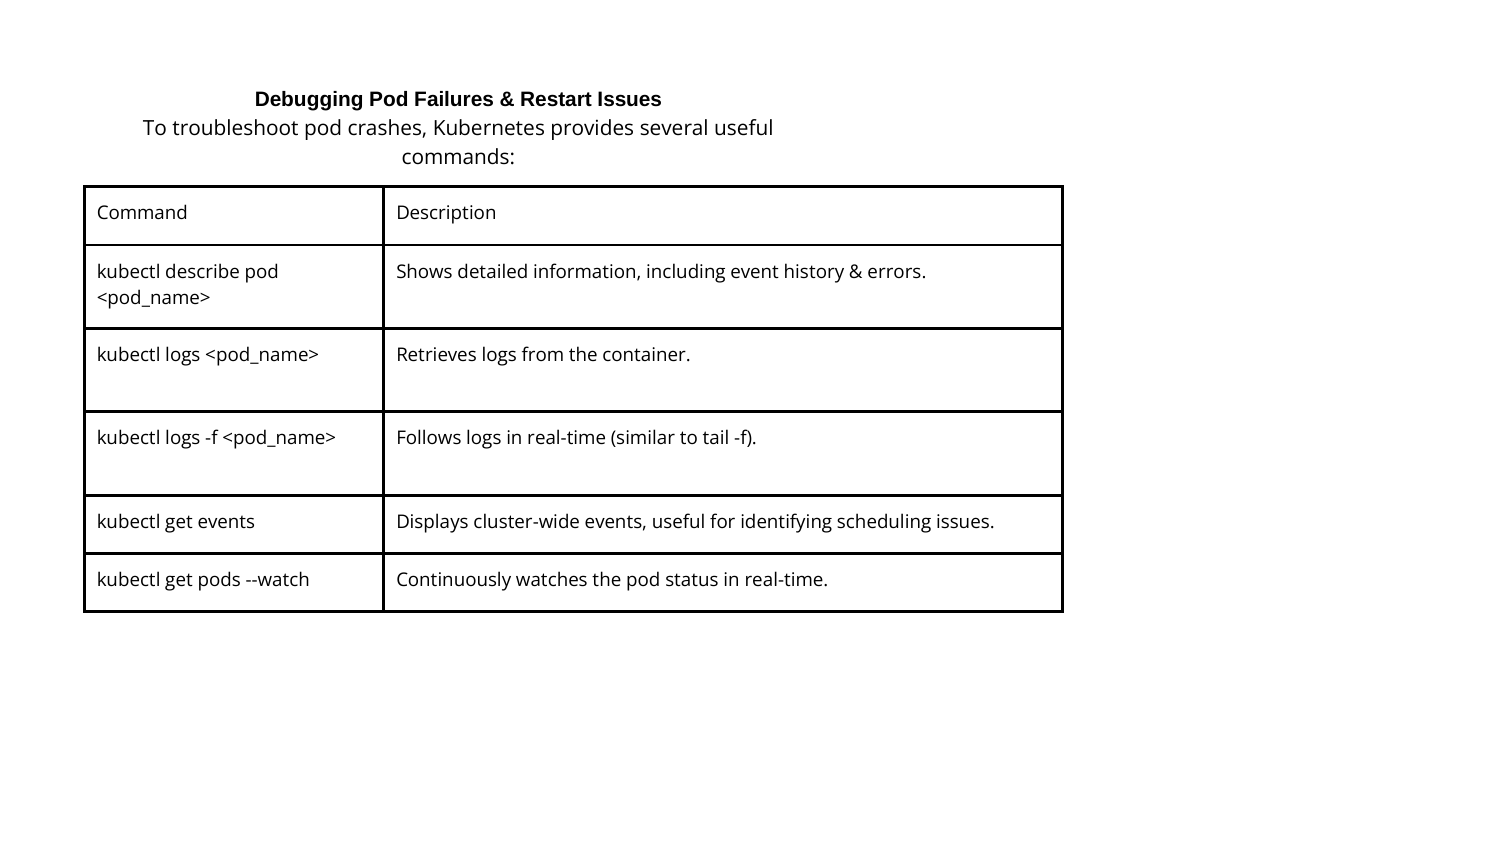

Debugging Pod Failures & Restart Issues
To troubleshoot pod crashes, Kubernetes provides several useful commands:
| Command | Description |
| --- | --- |
| kubectl describe pod <pod\_name> | Shows detailed information, including event history & errors. |
| kubectl logs <pod\_name> | Retrieves logs from the container. |
| kubectl logs -f <pod\_name> | Follows logs in real-time (similar to tail -f). |
| kubectl get events | Displays cluster-wide events, useful for identifying scheduling issues. |
| kubectl get pods --watch | Continuously watches the pod status in real-time. |